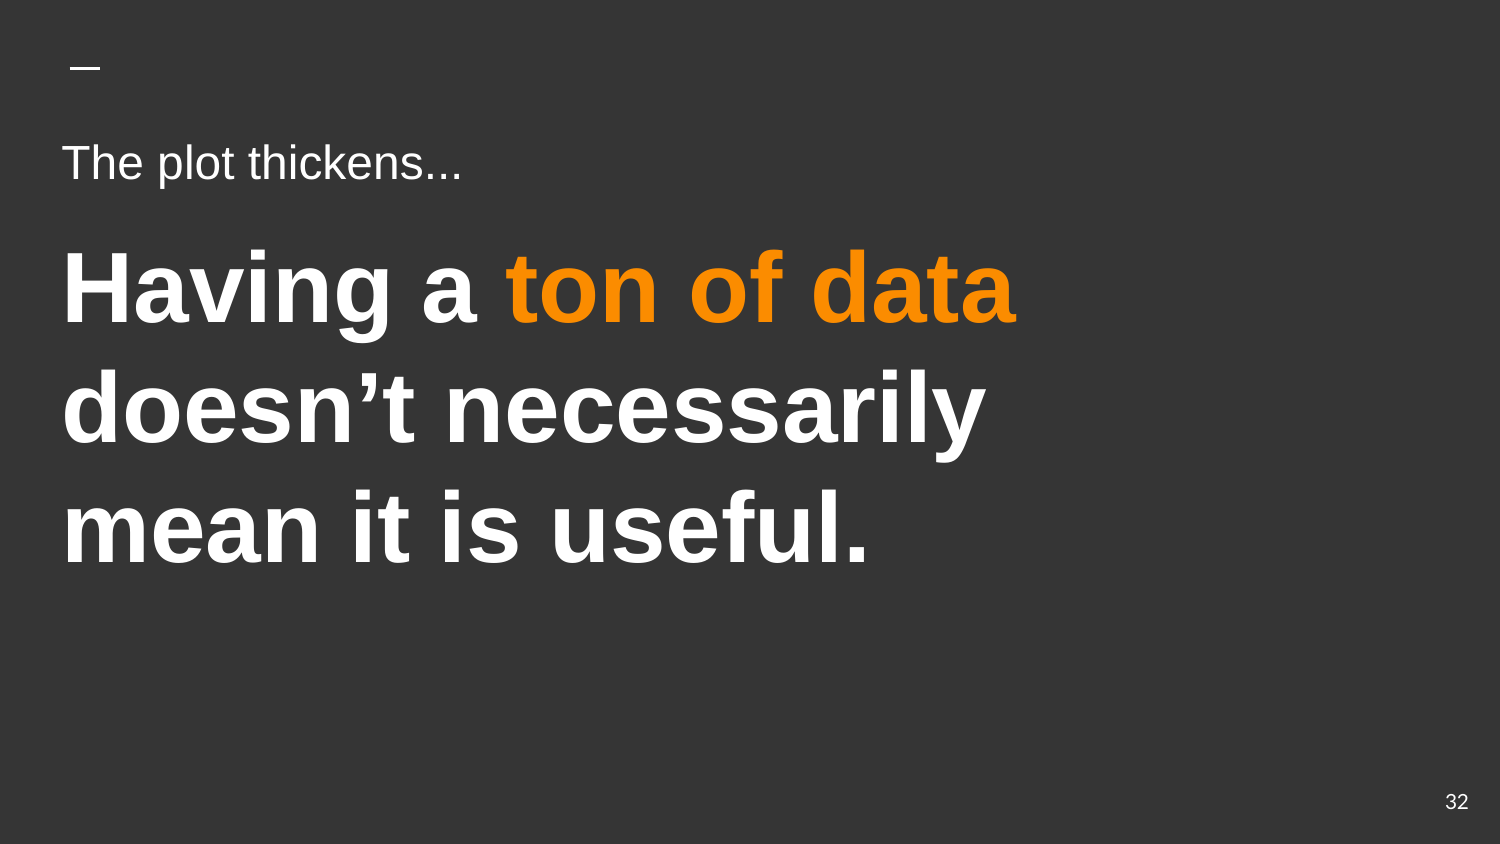

# The plot thickens...
Having a ton of data doesn’t necessarily mean it is useful.
32